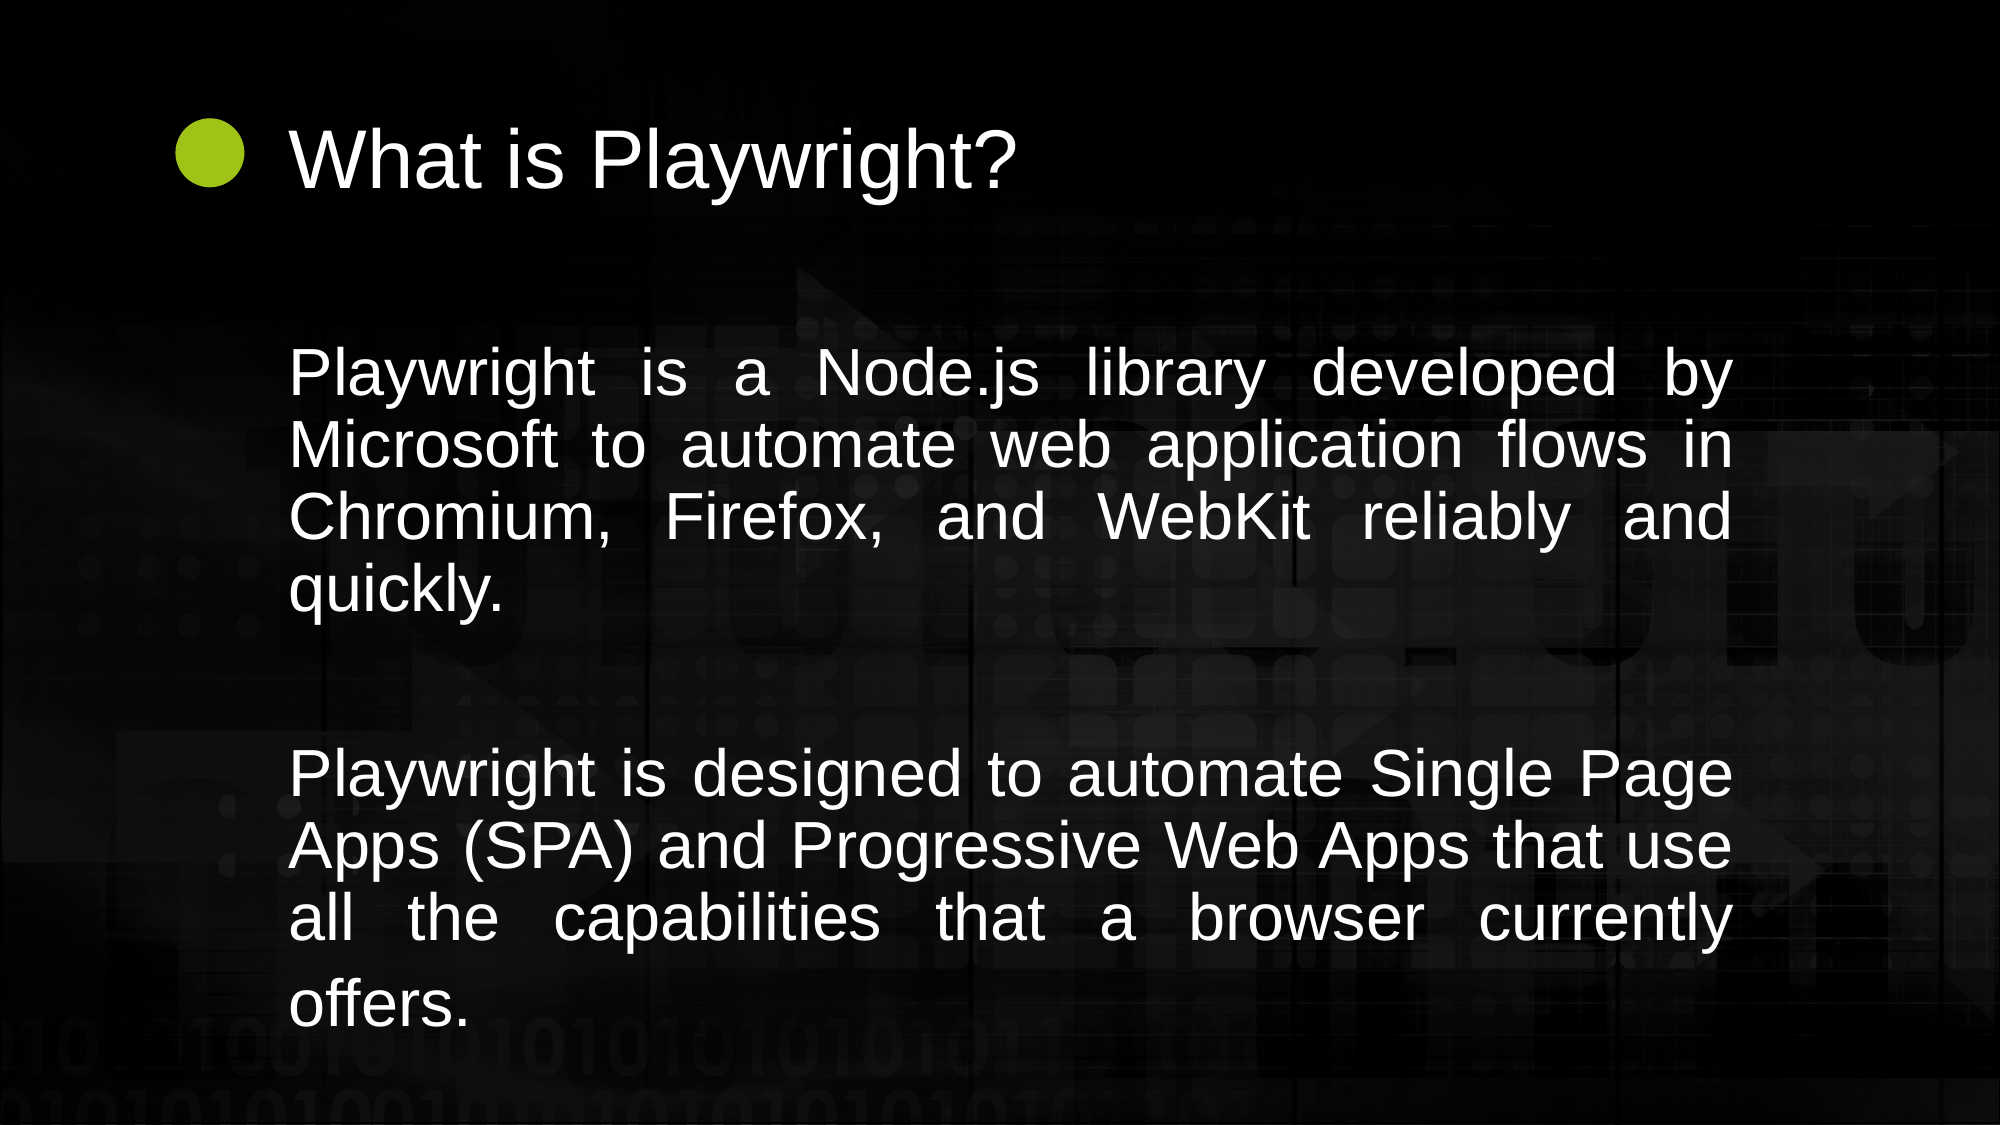

What is Playwright?

Playwright is a Node.js library developed by Microsoft to automate web application flows in Chromium, Firefox, and WebKit reliably and quickly.

Playwright is designed to automate Single Page Apps (SPA) and Progressive Web Apps that use all the capabilities that a browser currently offers.